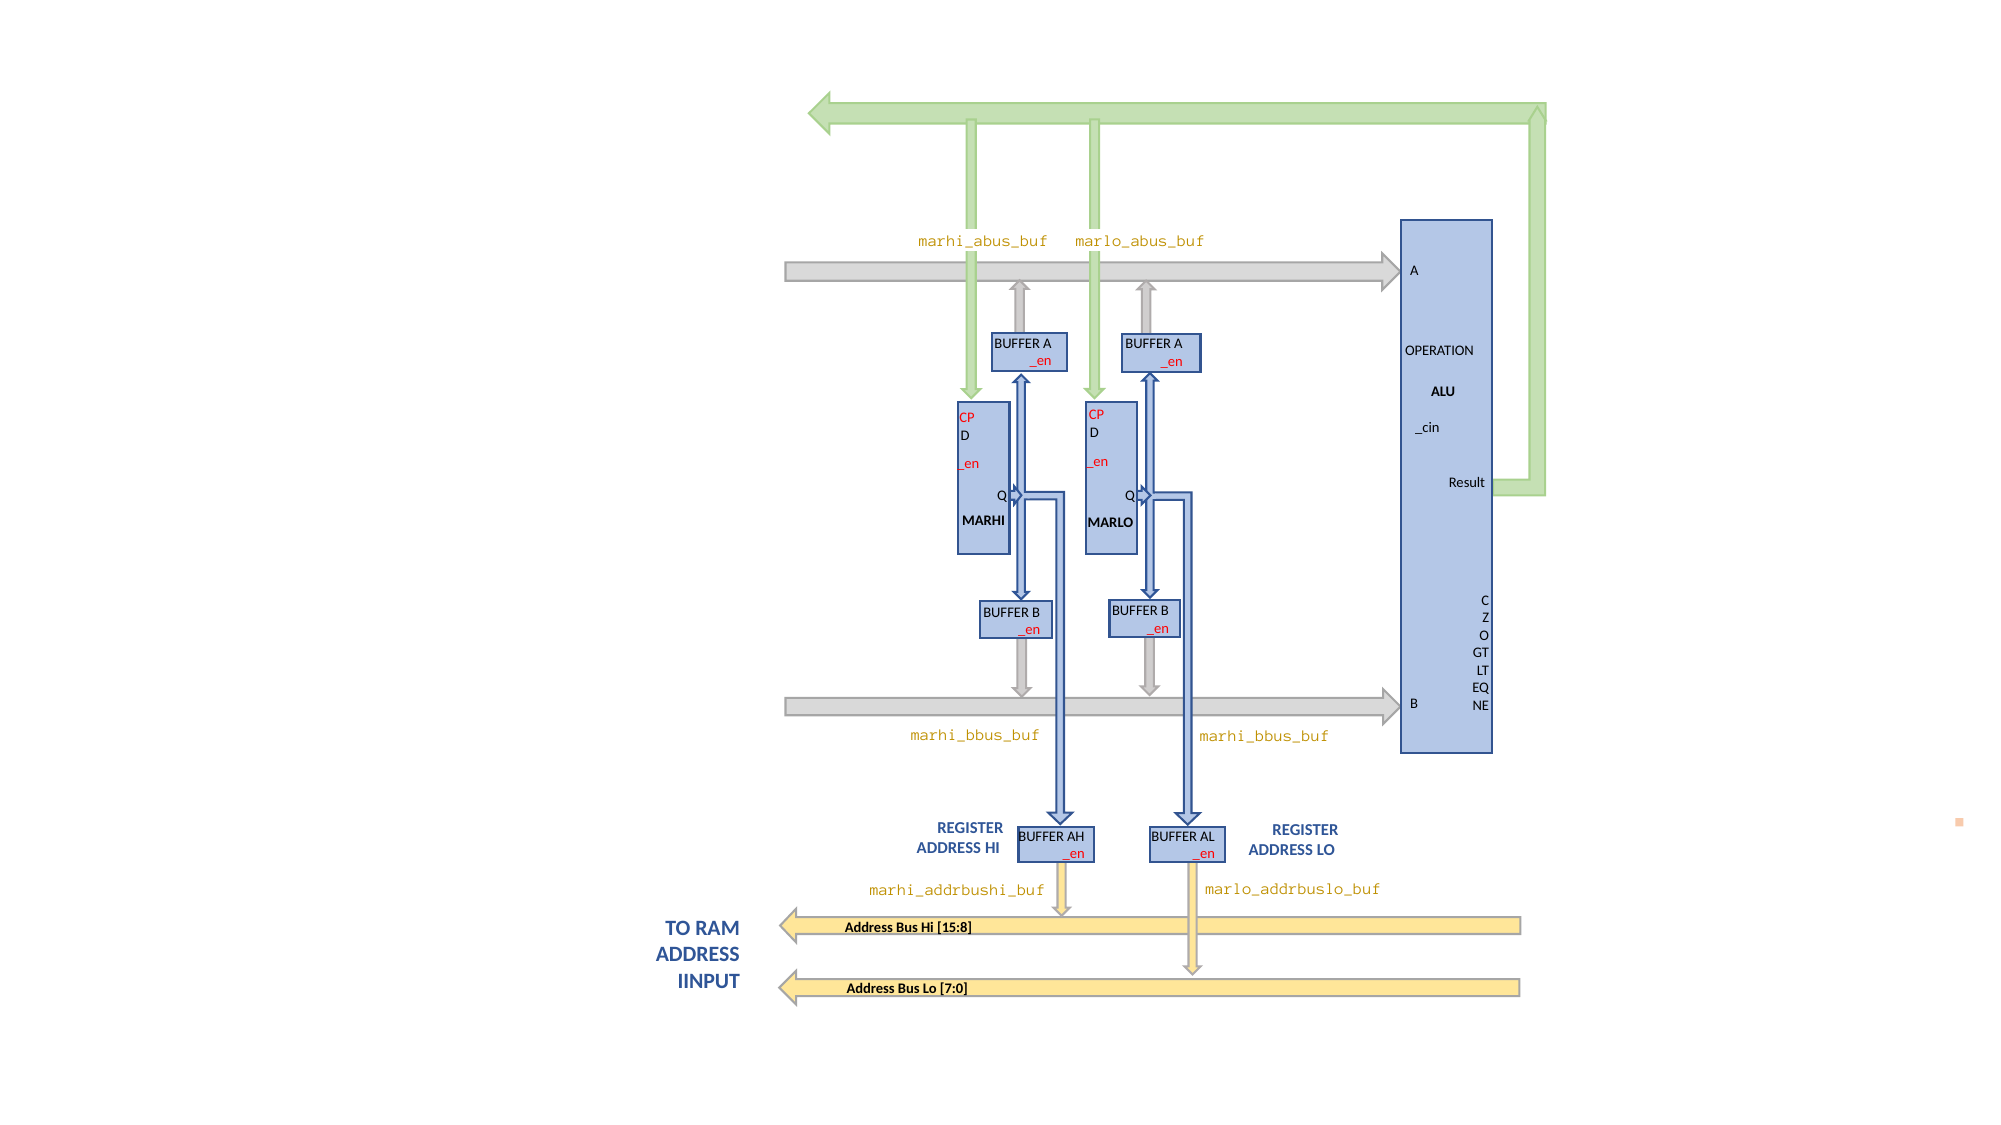

A
OPERATION
ALU
_cin
Result
C
Z
O
GT
LT
EQ
NE
B
marlo_abus_buf
marhi_abus_buf

BUFFER A
_en

BUFFER A
_en

CP
D
_en
CP
D
_en

Q

Q

MARHI
MARLO

BUFFER B
_en

BUFFER B
_en

marhi_bbus_buf
marhi_bbus_buf
REGISTER ADDRESS HI

BUFFER AH
_en

BUFFER AL
_en

marlo_addrbuslo_buf
marhi_addrbushi_buf

Address Bus Hi [15:8]
Address Bus Lo [7:0]
REGISTER ADDRESS LO
TO RAM ADDRESS IINPUT